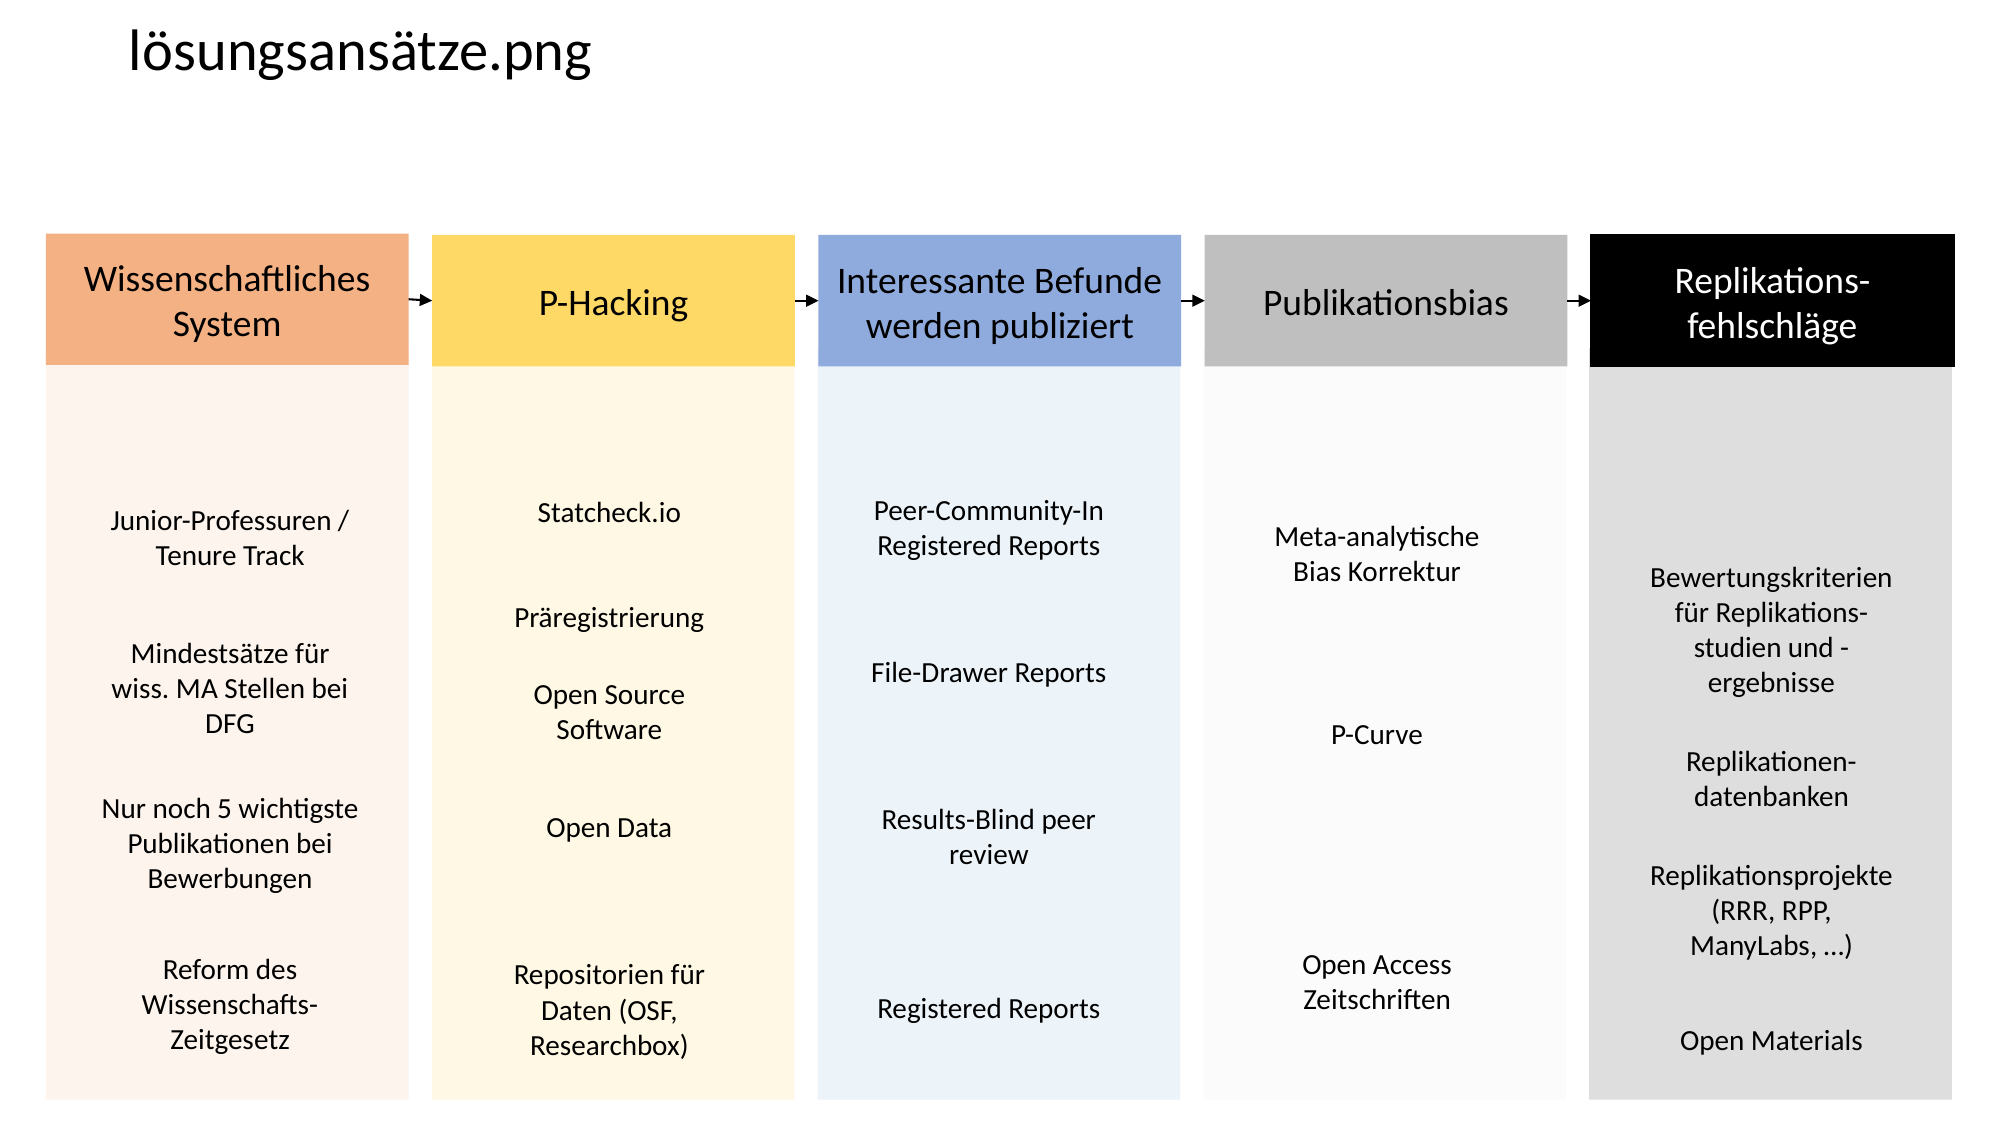

# lösungsansätze.png

Wissenschaftliches System
P-Hacking
Interessante Befunde werden publiziert
Publikationsbias
Replikations-fehlschläge

Peer-Community-In Registered Reports
Statcheck.io
Junior-Professuren / Tenure Track
Meta-analytische
Bias Korrektur
Bewertungskriterien für Replikations-studien und -ergebnisse
Präregistrierung
Mindestsätze für wiss. MA Stellen bei DFG
File-Drawer Reports
Open Source Software
P-Curve
Replikationen-datenbanken
Nur noch 5 wichtigste Publikationen bei Bewerbungen
Results-Blind peer review
Open Data
Replikationsprojekte (RRR, RPP,
ManyLabs, …)
Open Access Zeitschriften
Reform des Wissenschafts-Zeitgesetz
Repositorien für Daten (OSF, Researchbox)
Registered Reports
Open Materials